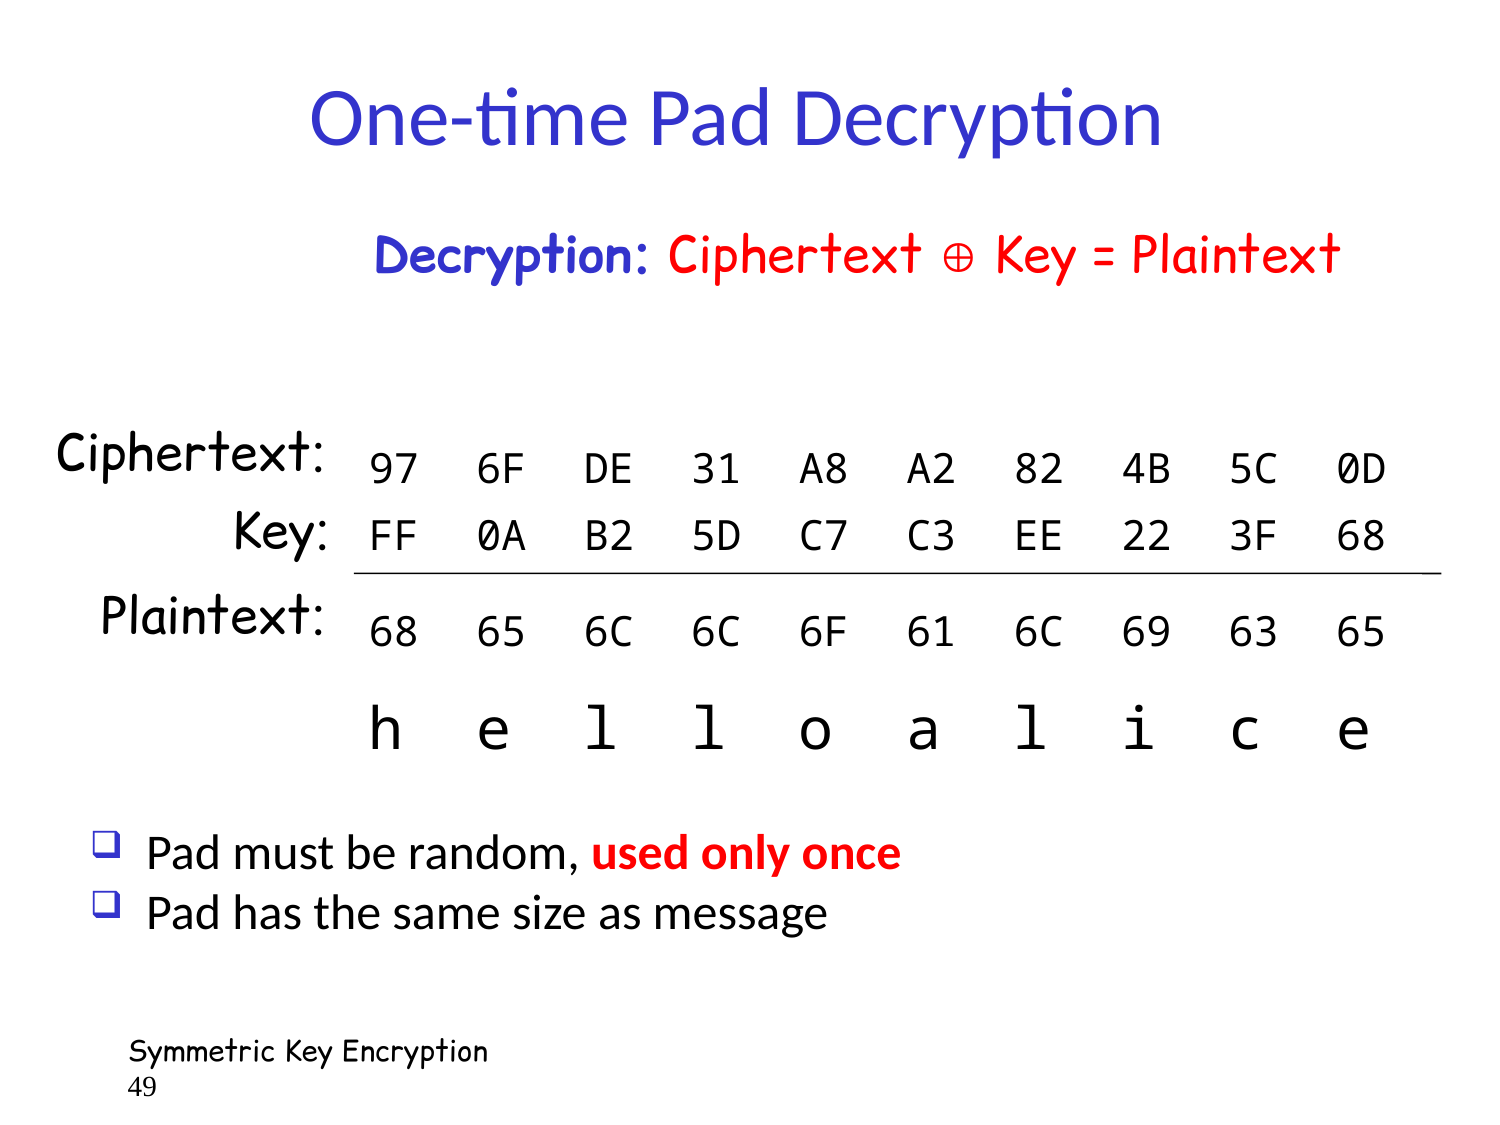

# One-time Pad Decryption
Decryption: Ciphertext ⊕ Key = Plaintext
|  |  |  |  |  |  |  |  |  |  |
| --- | --- | --- | --- | --- | --- | --- | --- | --- | --- |
| 97 | 6F | DE | 31 | A8 | A2 | 82 | 4B | 5C | 0D |
Ciphertext:
| FF | 0A | B2 | 5D | C7 | C3 | EE | 22 | 3F | 68 |
| --- | --- | --- | --- | --- | --- | --- | --- | --- | --- |
| 68 | 65 | 6C | 6C | 6F | 61 | 6C | 69 | 63 | 65 |
| h | e | l | l | o | a | l | i | c | e |
Key:

Plaintext:
Pad must be random, used only once
Pad has the same size as message
Symmetric Key Encryption                                                                                                     49